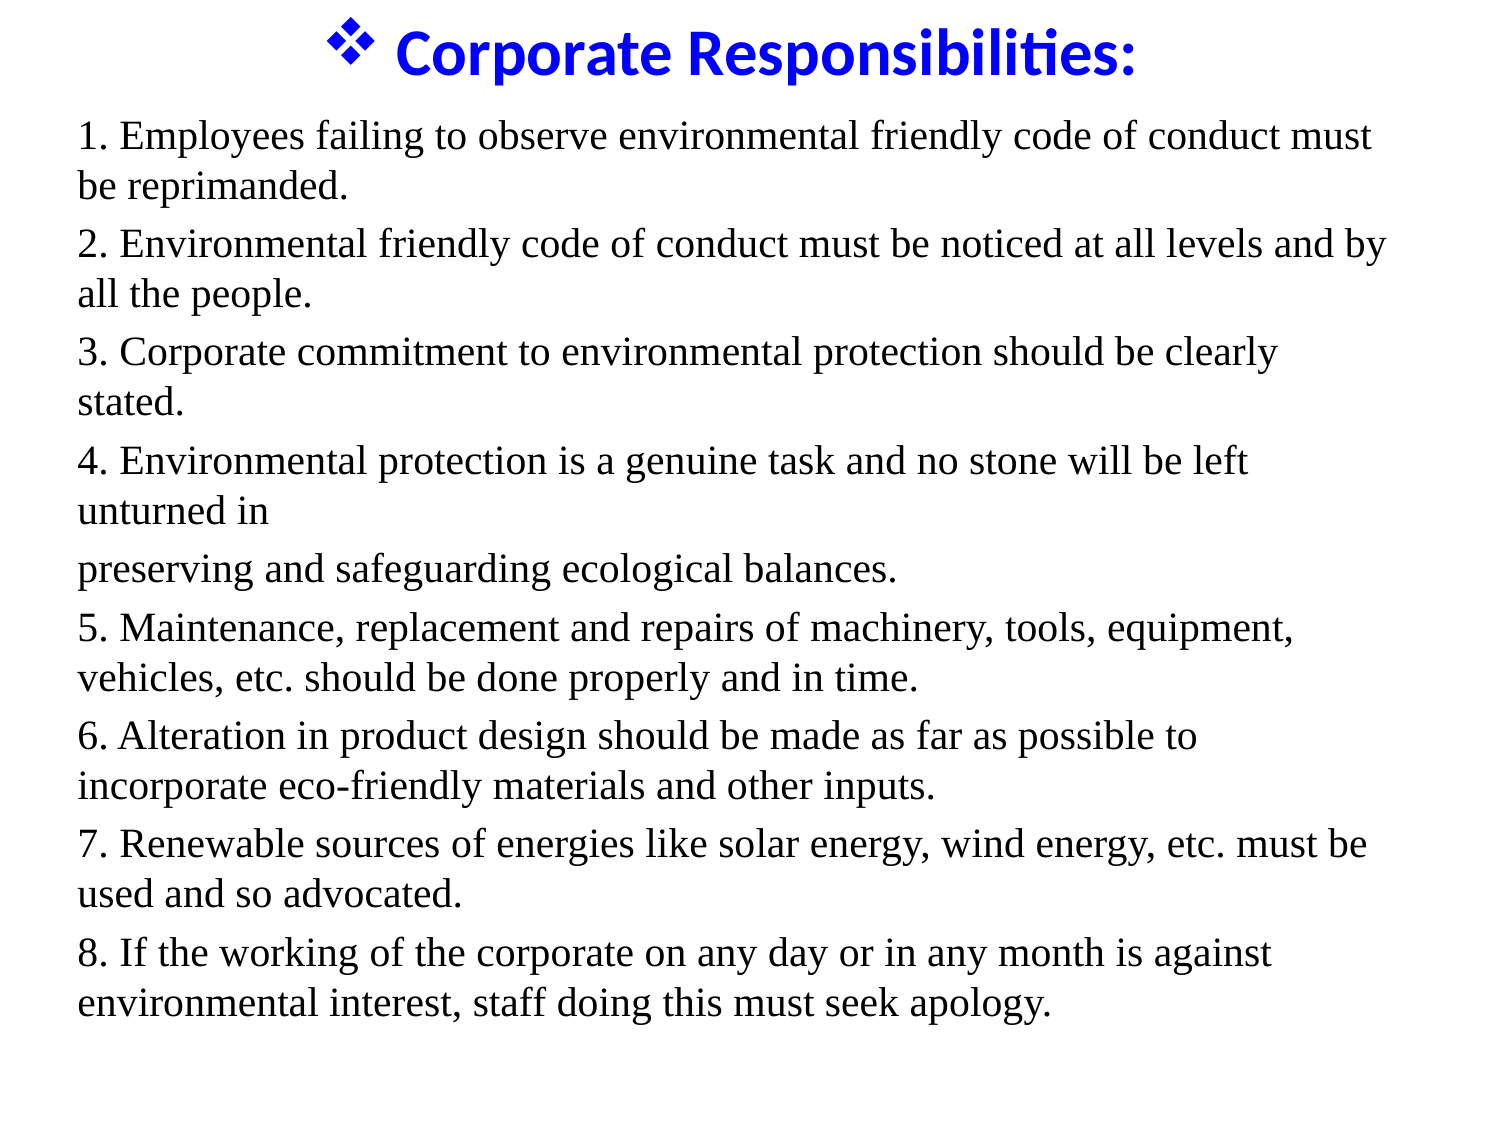

# Corporate Responsibilities:
1. Employees failing to observe environmental friendly code of conduct must be reprimanded.
2. Environmental friendly code of conduct must be noticed at all levels and by all the people.
3. Corporate commitment to environmental protection should be clearly stated.
4. Environmental protection is a genuine task and no stone will be left unturned in
preserving and safeguarding ecological balances.
5. Maintenance, replacement and repairs of machinery, tools, equipment, vehicles, etc. should be done properly and in time.
6. Alteration in product design should be made as far as possible to incorporate eco-friendly materials and other inputs.
7. Renewable sources of energies like solar energy, wind energy, etc. must be used and so advocated.
8. If the working of the corporate on any day or in any month is against environmental interest, staff doing this must seek apology.